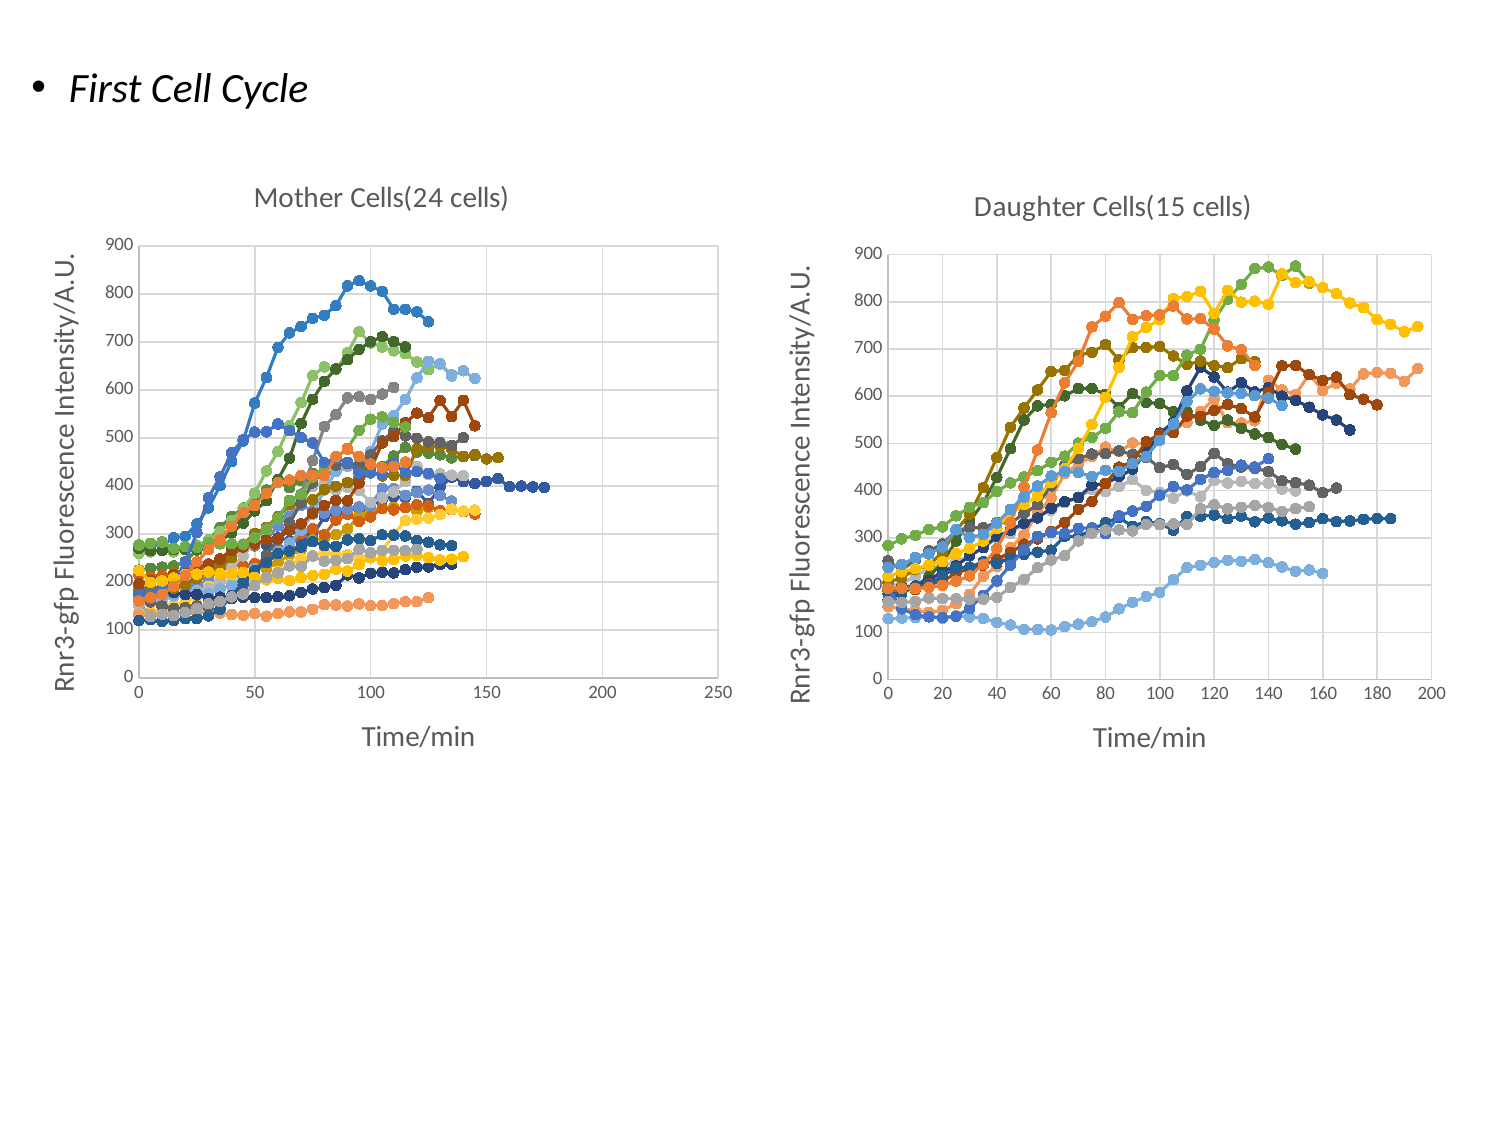

First Cell Cycle

### Chart: Mother Cells(24 cells)

| Category |  |  |  |  |  |  |  |  |  |  |  |  |  |  |  |  |  |  |  |  |  |  |  |  |
|---|---|---|---|---|---|---|---|---|---|---|---|---|---|---|---|---|---|---|---|---|---|---|---|---|

### Chart: Daughter Cells(15 cells)

| Category |  |  |  |  |  |  |  |  |  |  |  |  |  |  |  |
|---|---|---|---|---|---|---|---|---|---|---|---|---|---|---|---|